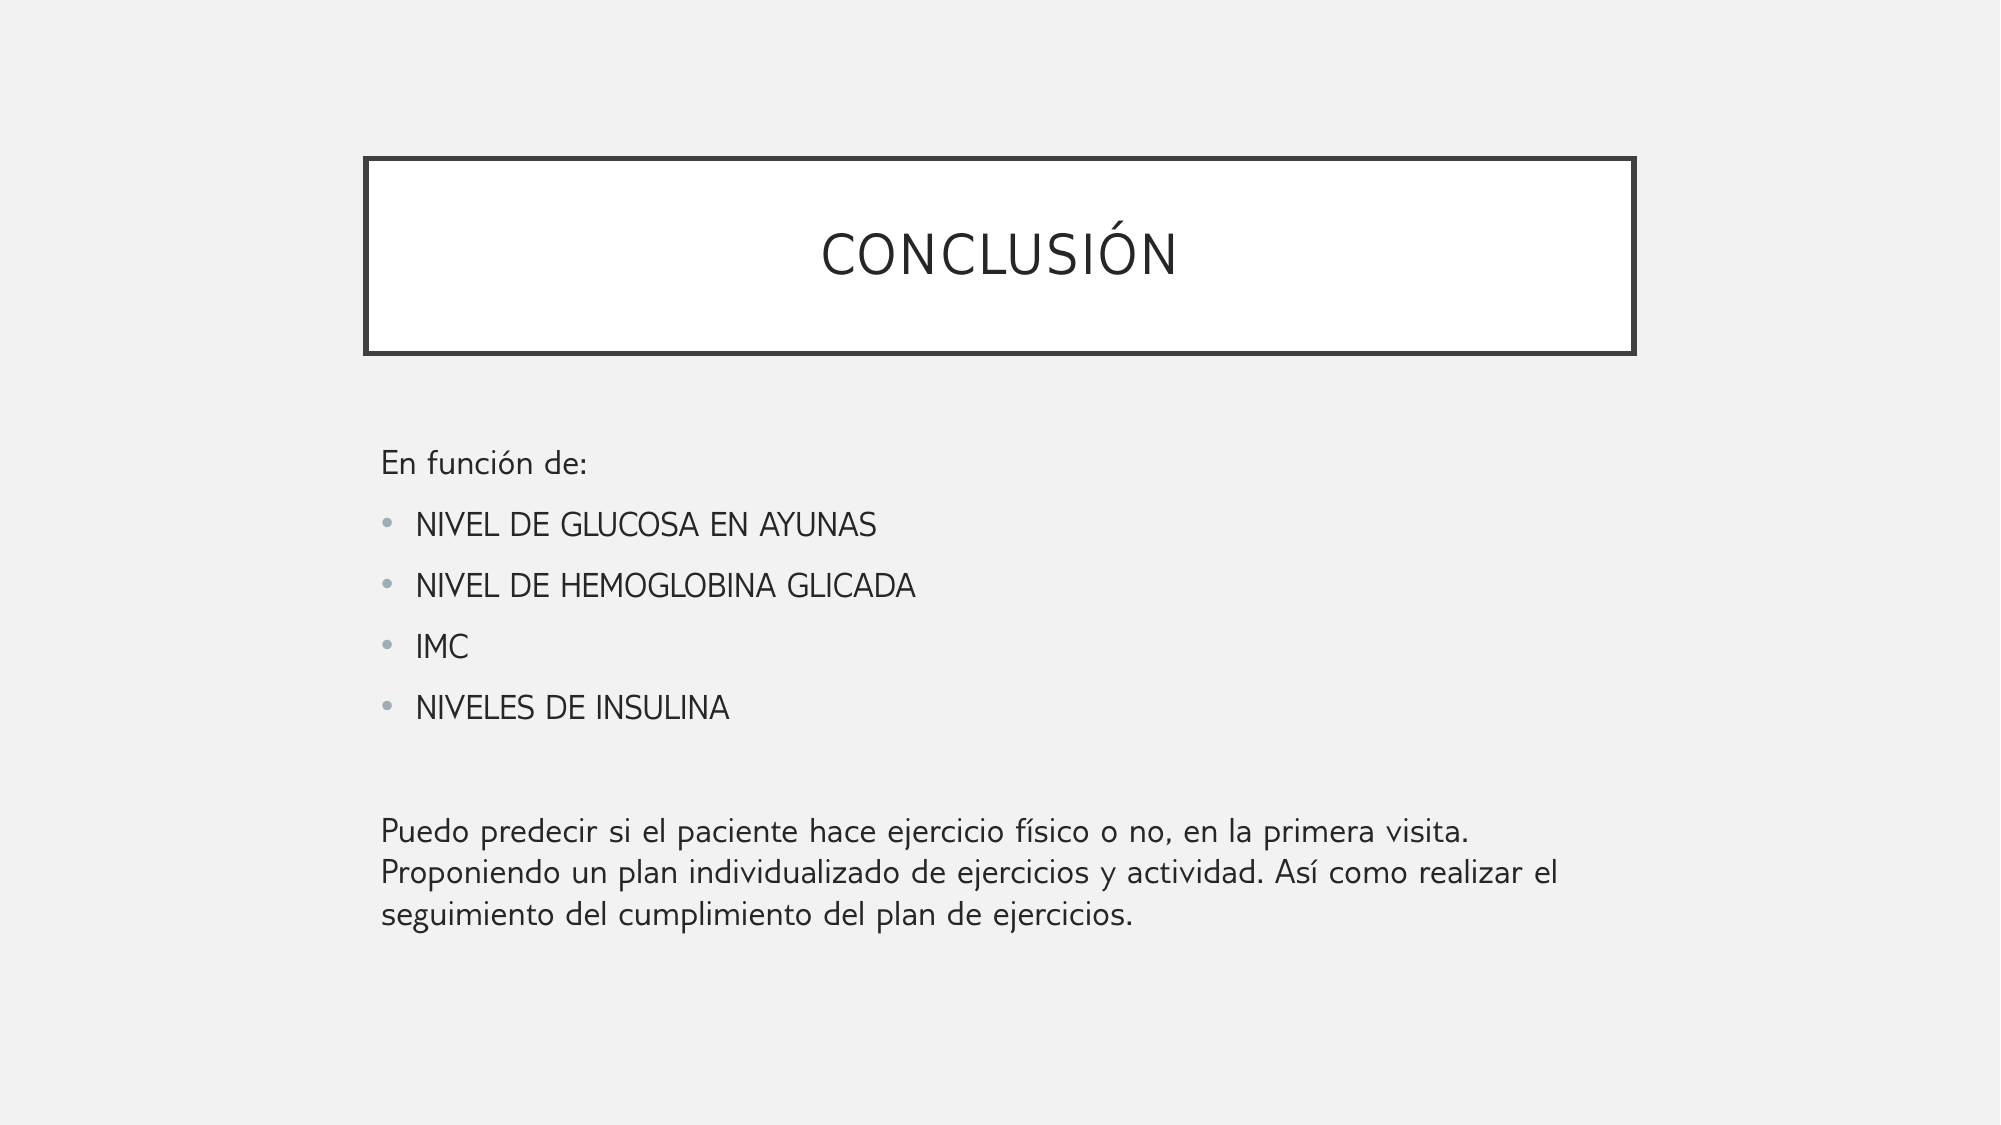

# CONCLUSIÓN
En función de:
NIVEL DE GLUCOSA EN AYUNAS
NIVEL DE HEMOGLOBINA GLICADA
IMC
NIVELES DE INSULINA

Puedo predecir si el paciente hace ejercicio físico o no, en la primera visita. Proponiendo un plan individualizado de ejercicios y actividad. Así como realizar el seguimiento del cumplimiento del plan de ejercicios.